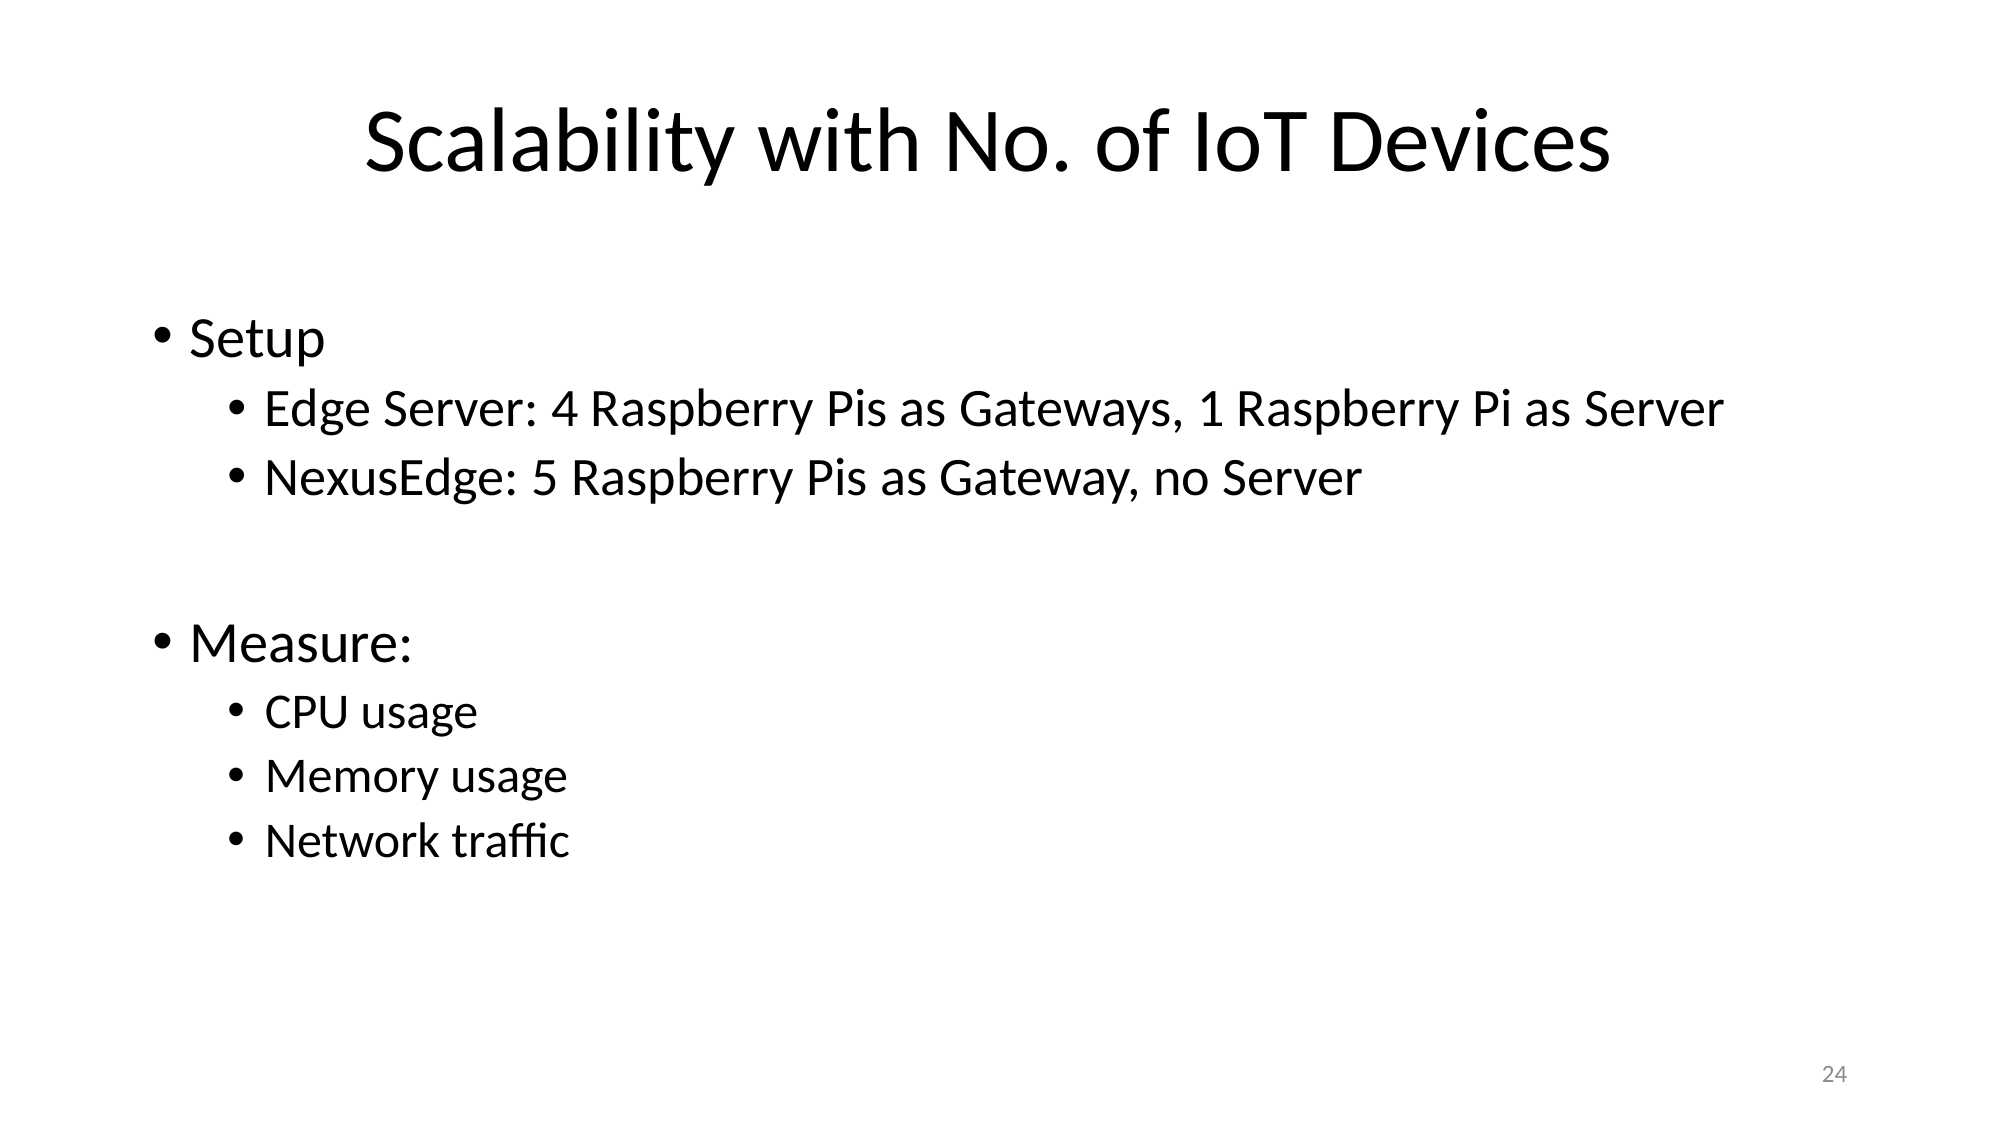

# Scalability with No. of IoT Devices
Setup
Edge Server: 4 Raspberry Pis as Gateways, 1 Raspberry Pi as Server
NexusEdge: 5 Raspberry Pis as Gateway, no Server

Measure:
CPU usage
Memory usage
Network traffic

24